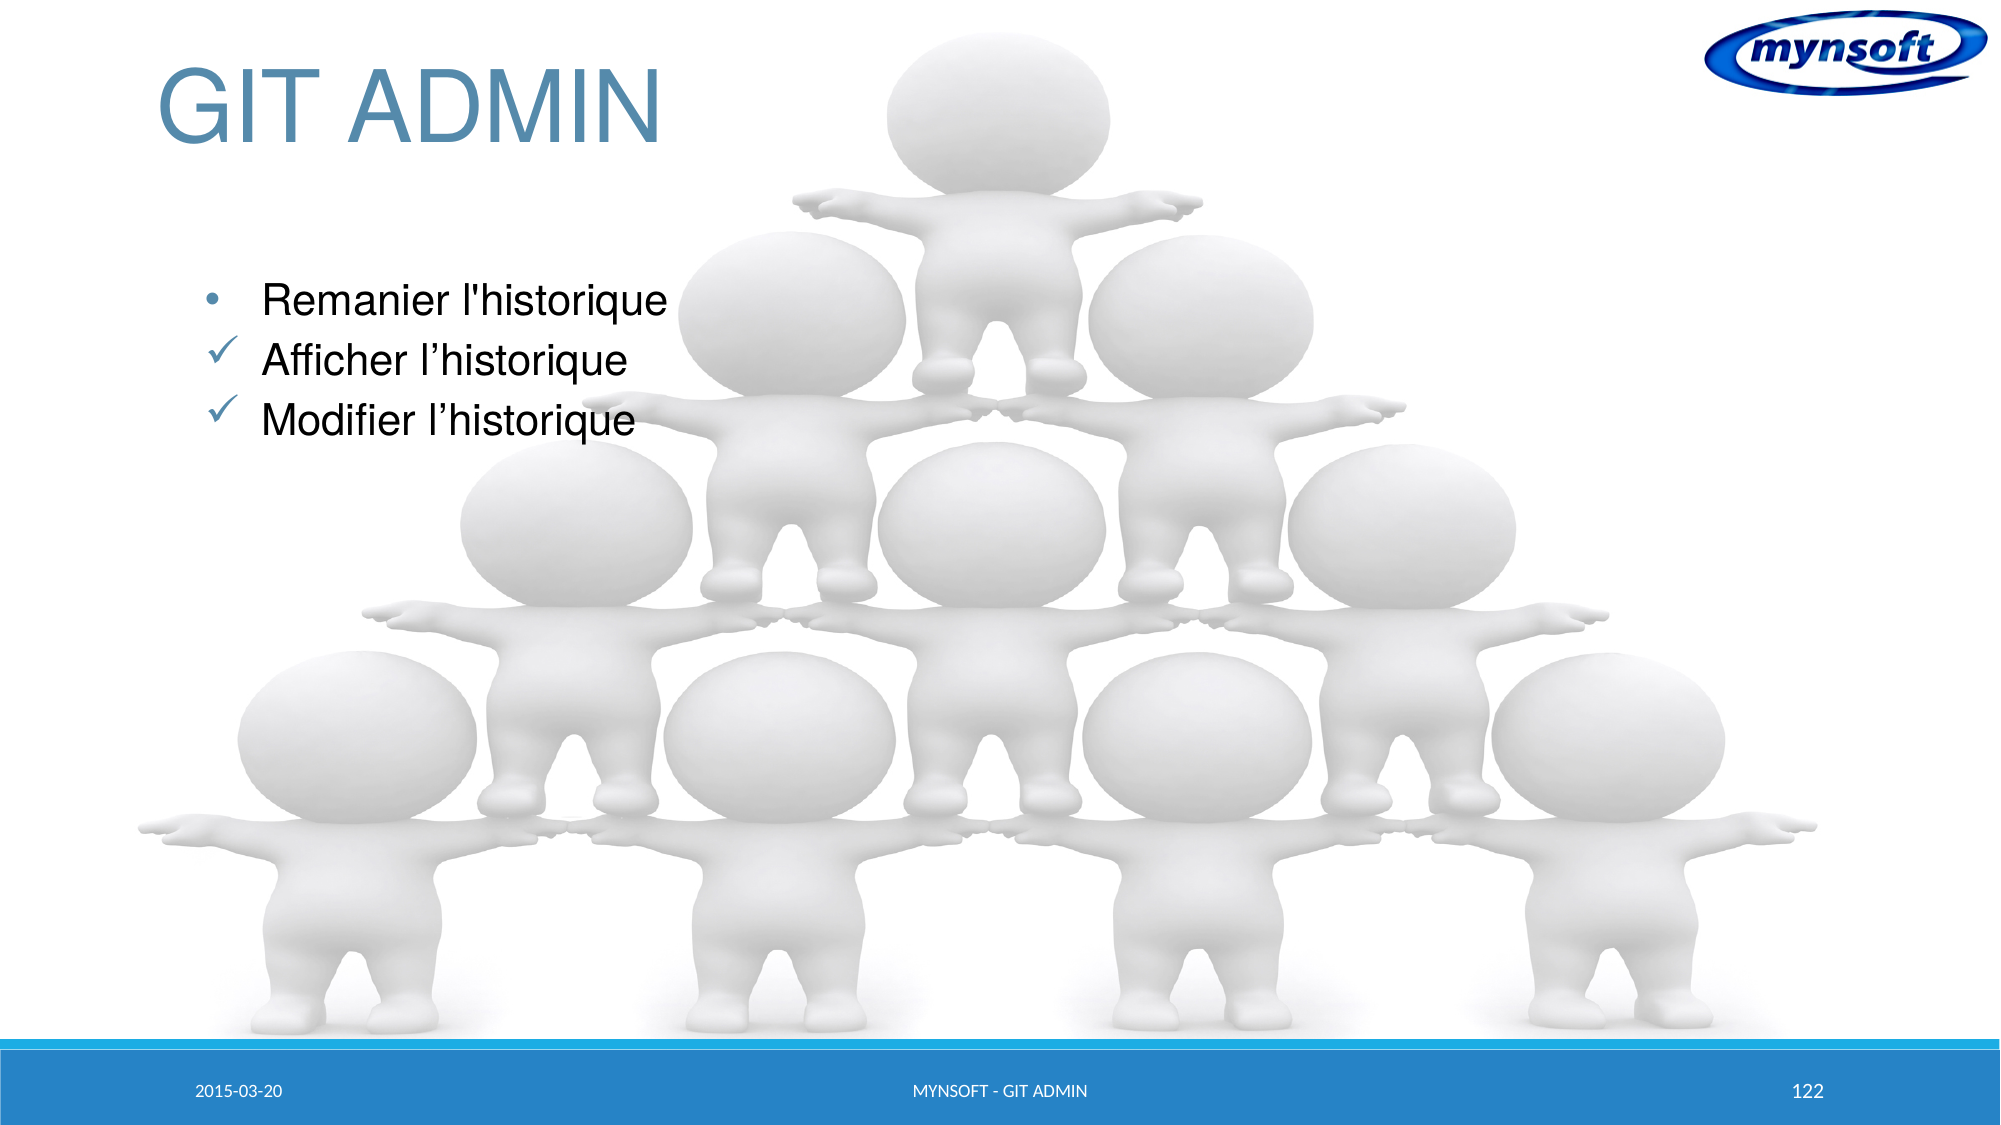

# GIT ADMIN
Remanier l'historique
Afficher l’historique
Modifier l’historique
2015-03-20
MYNSOFT - GIT ADMIN
122